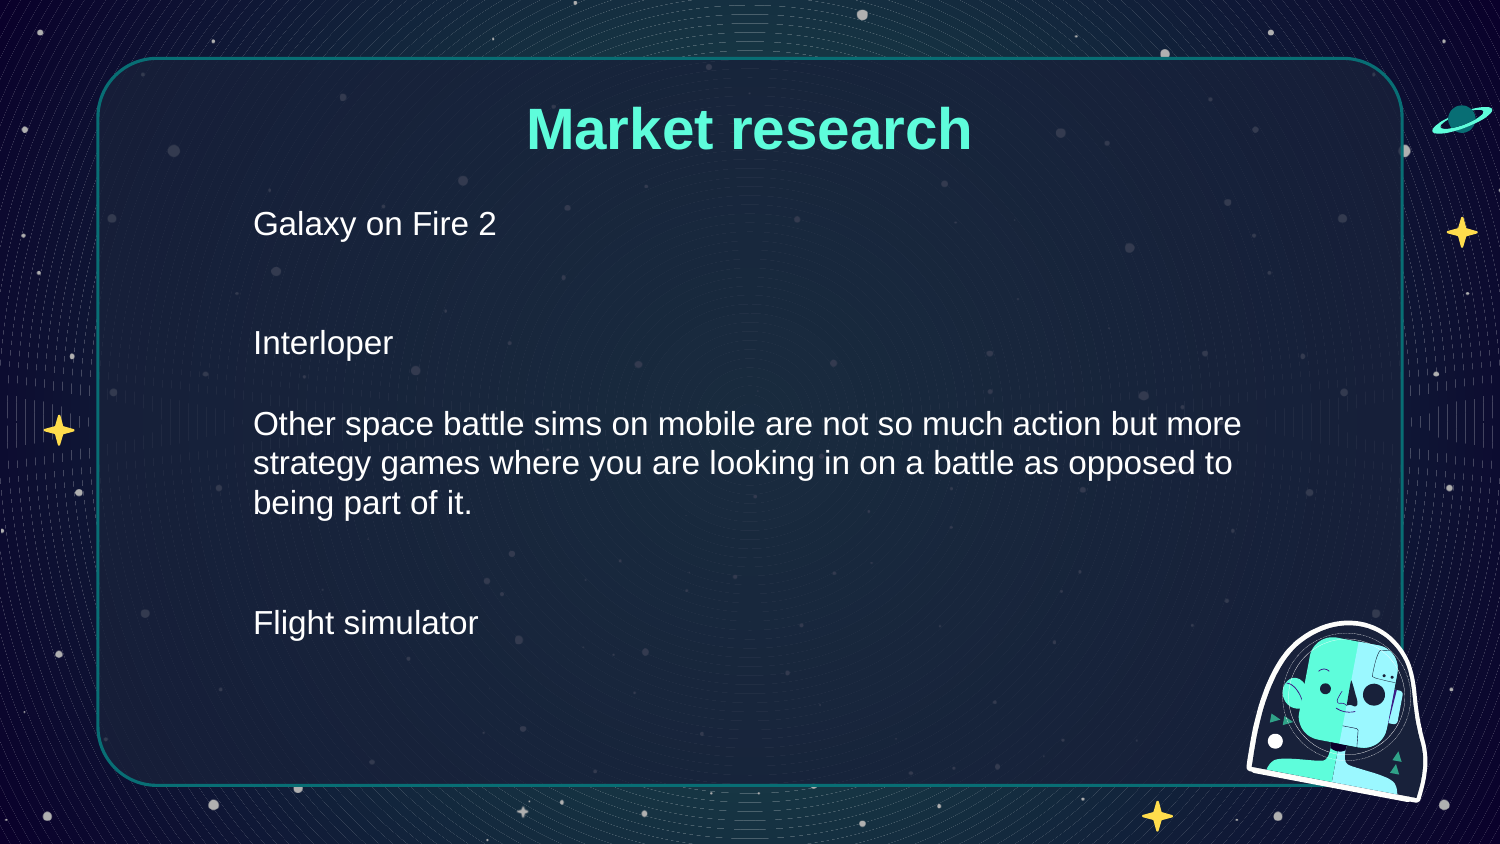

# Market research
Galaxy on Fire 2

Interloper

Other space battle sims on mobile are not so much action but more strategy games where you are looking in on a battle as opposed to being part of it.

Flight simulator